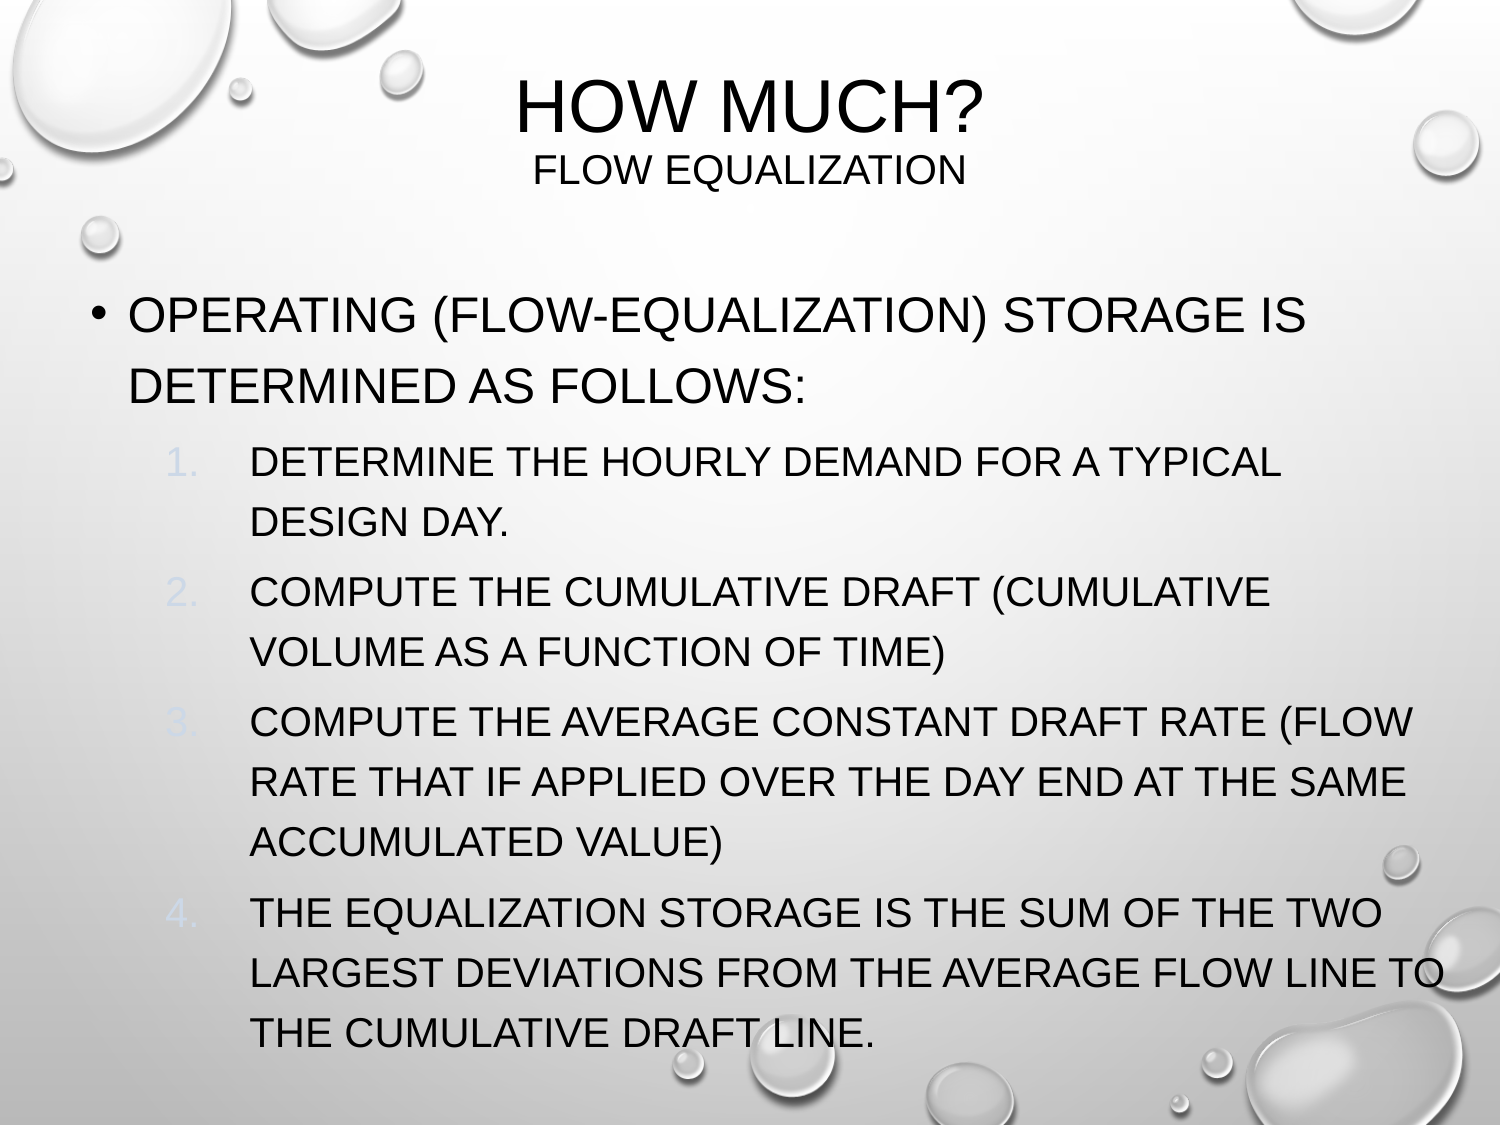

# How much? Flow Equalization
Operating (flow-equalization) storage is determined as follows:
Determine the hourly demand for a typical design day.
Compute the cumulative draft (cumulative volume as a function of time)
Compute the average constant draft rate (flow rate that if applied over the day end at the same accumulated value)
The equalization storage is the sum of the two largest deviations from the average flow line to the cumulative draft line.